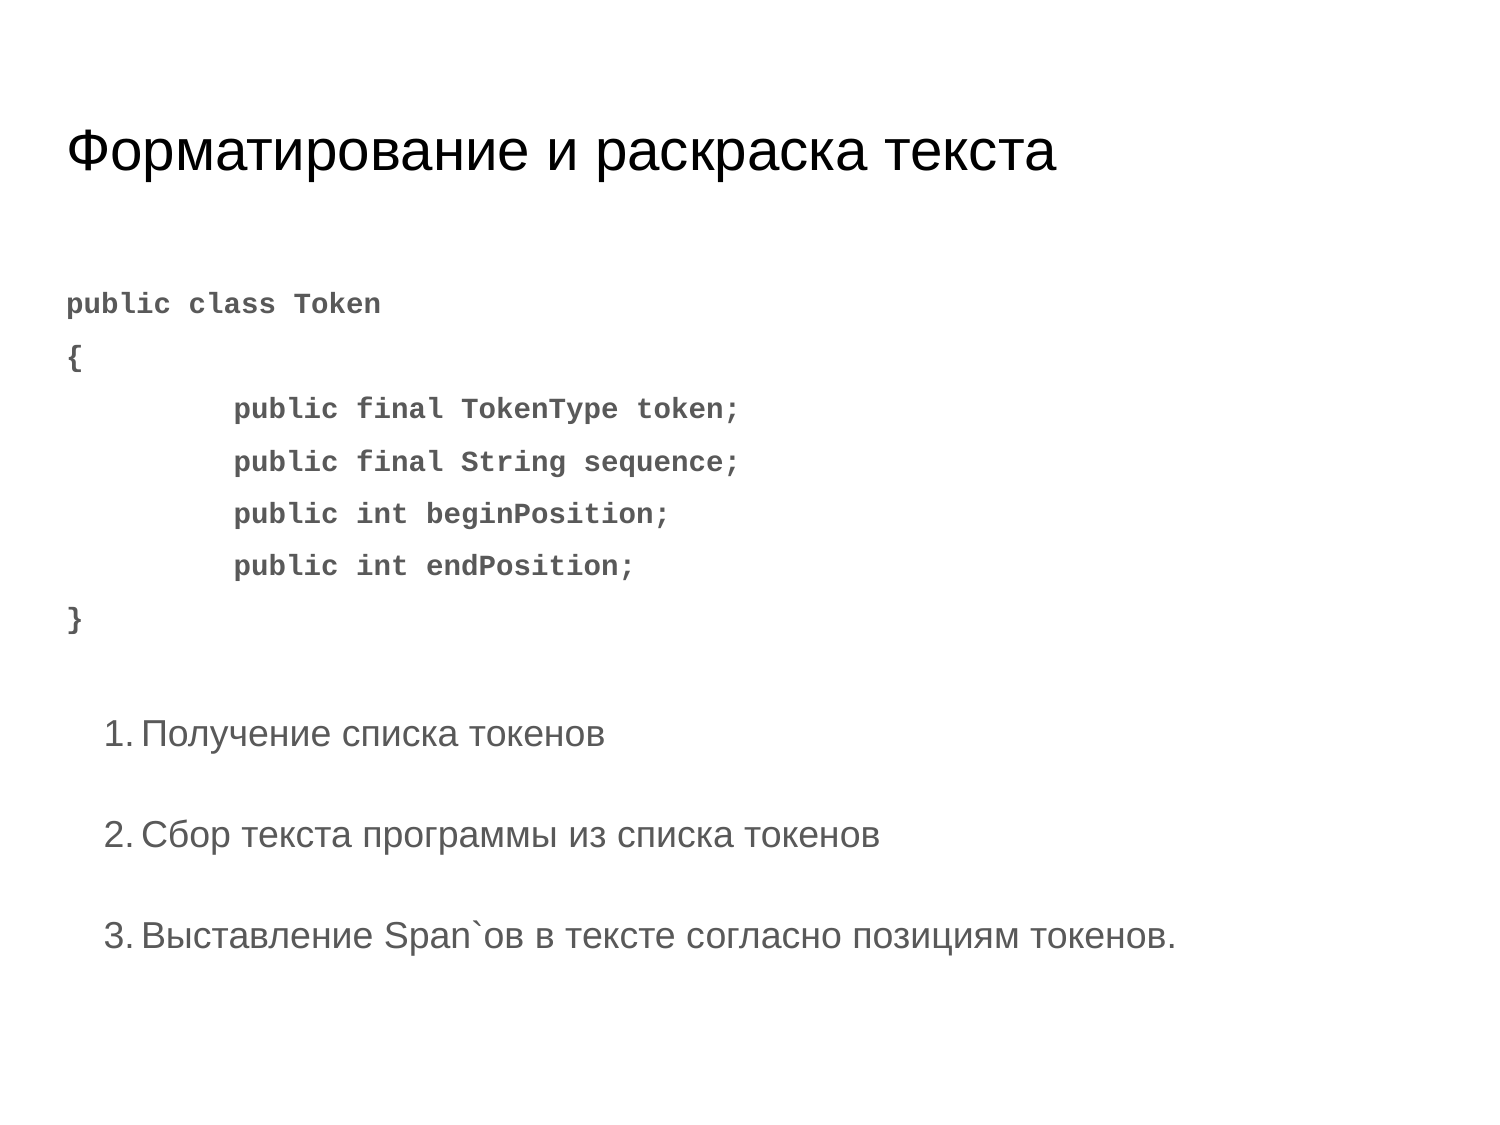

# Форматирование и раскраска текста
public class Token
{
   	 public final TokenType token;
   	 public final String sequence;
   	 public int beginPosition;
   	 public int endPosition;
}

Получение списка токенов
Сбор текста программы из списка токенов
Выставление Span`ов в тексте согласно позициям токенов.